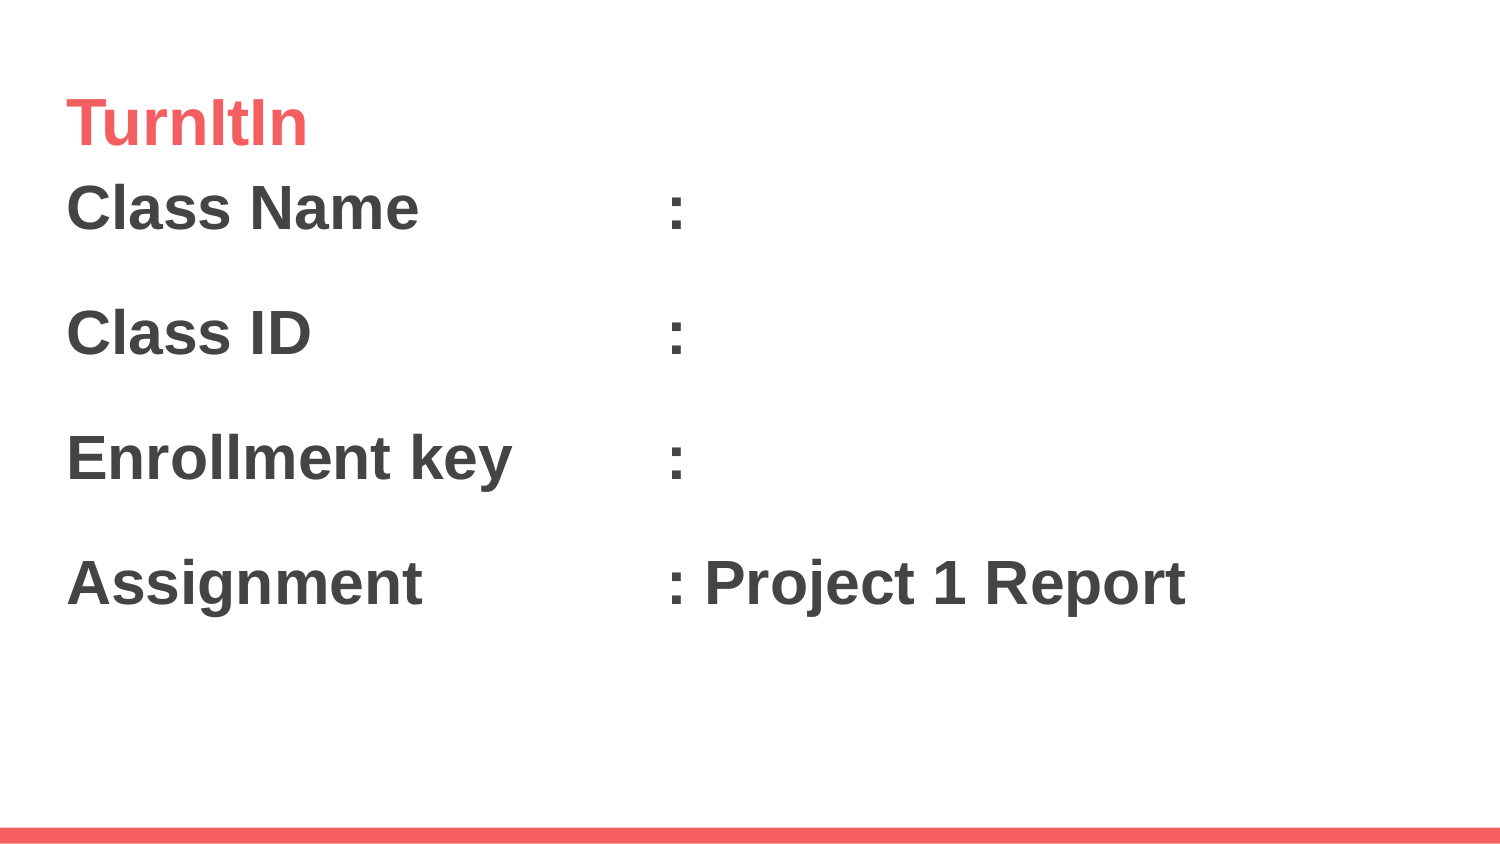

# TurnItIn
Class Name		:
Class ID 			:
Enrollment key 	:
Assignment 		: Project 1 Report